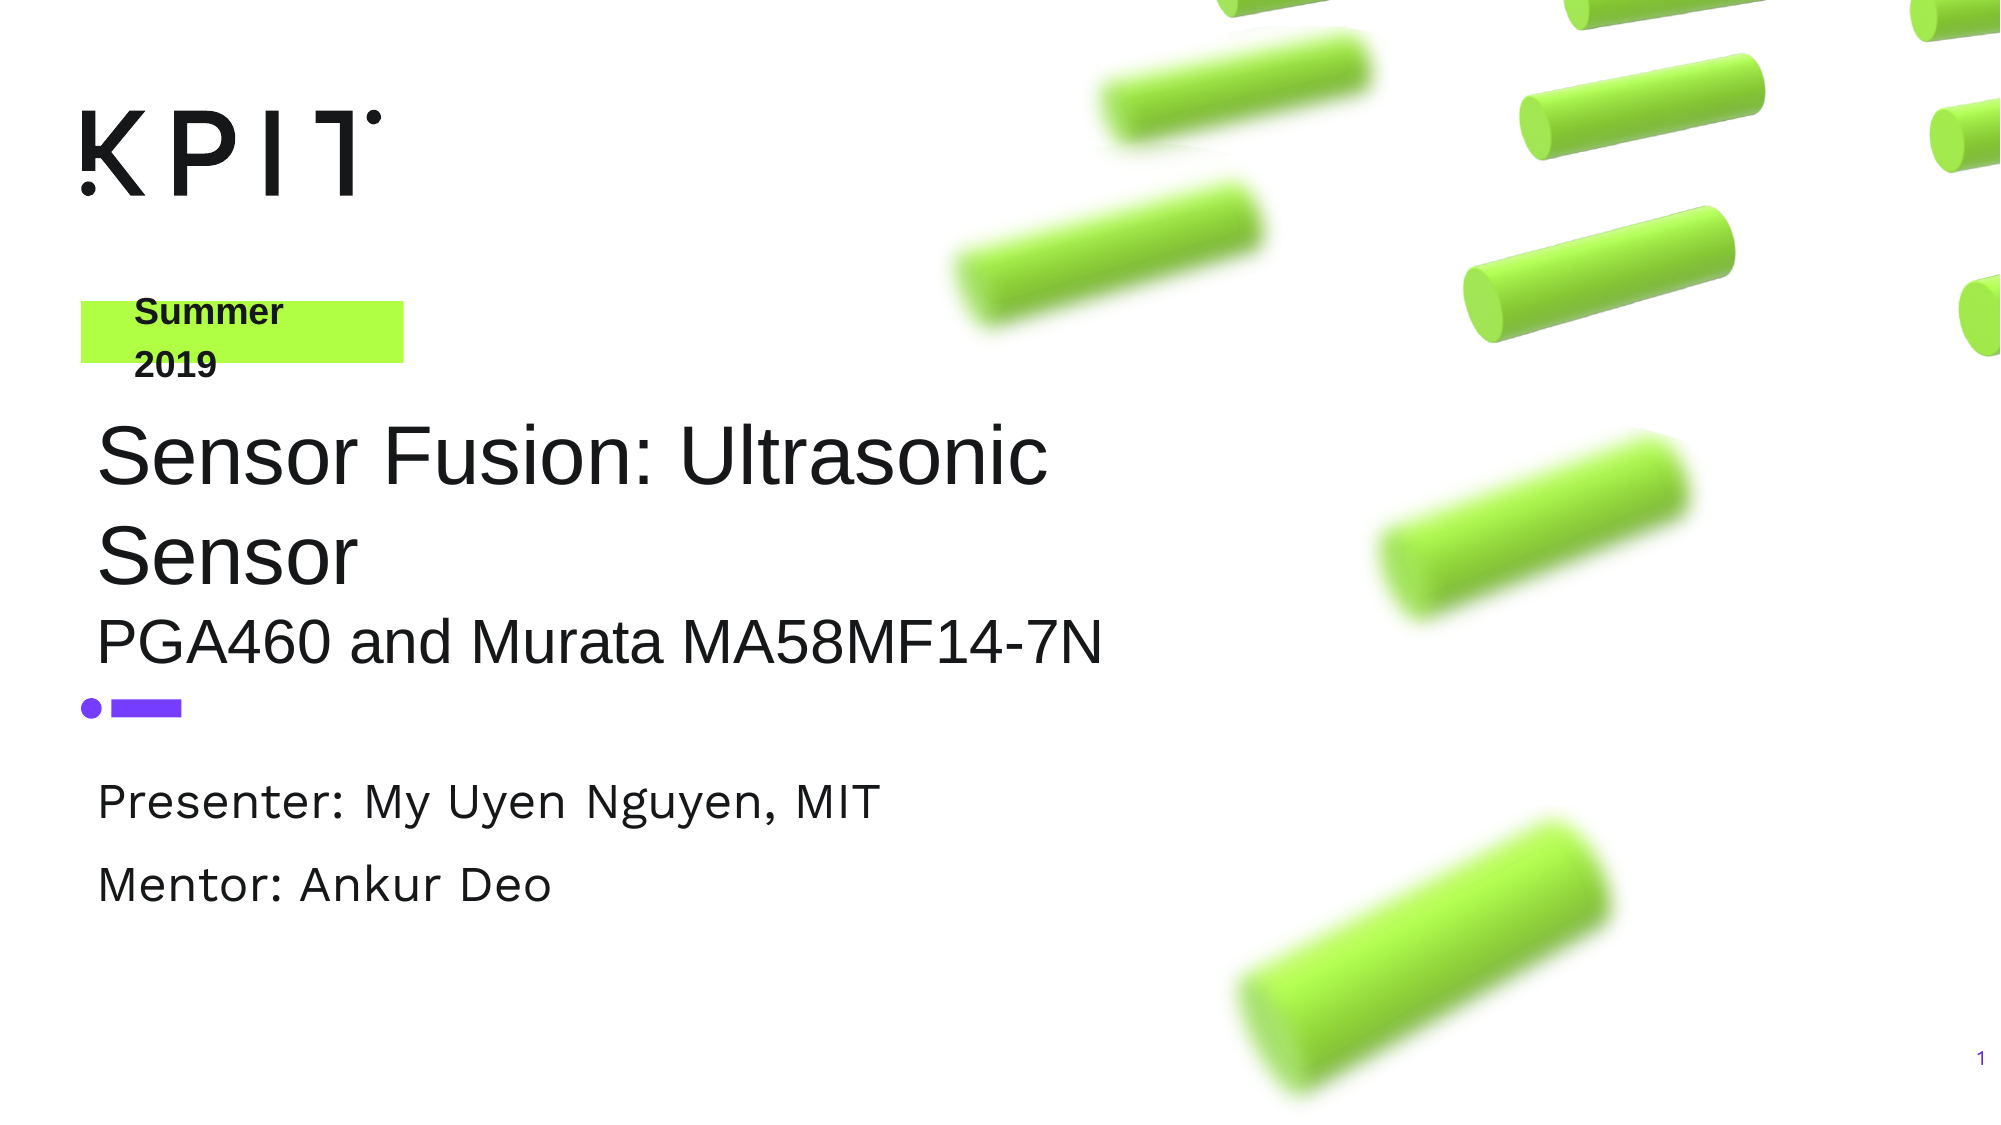

Summer 2019
# Sensor Fusion: Ultrasonic Sensor PGA460 and Murata MA58MF14-7N
Presenter: My Uyen Nguyen, MIT
Mentor: Ankur Deo
1